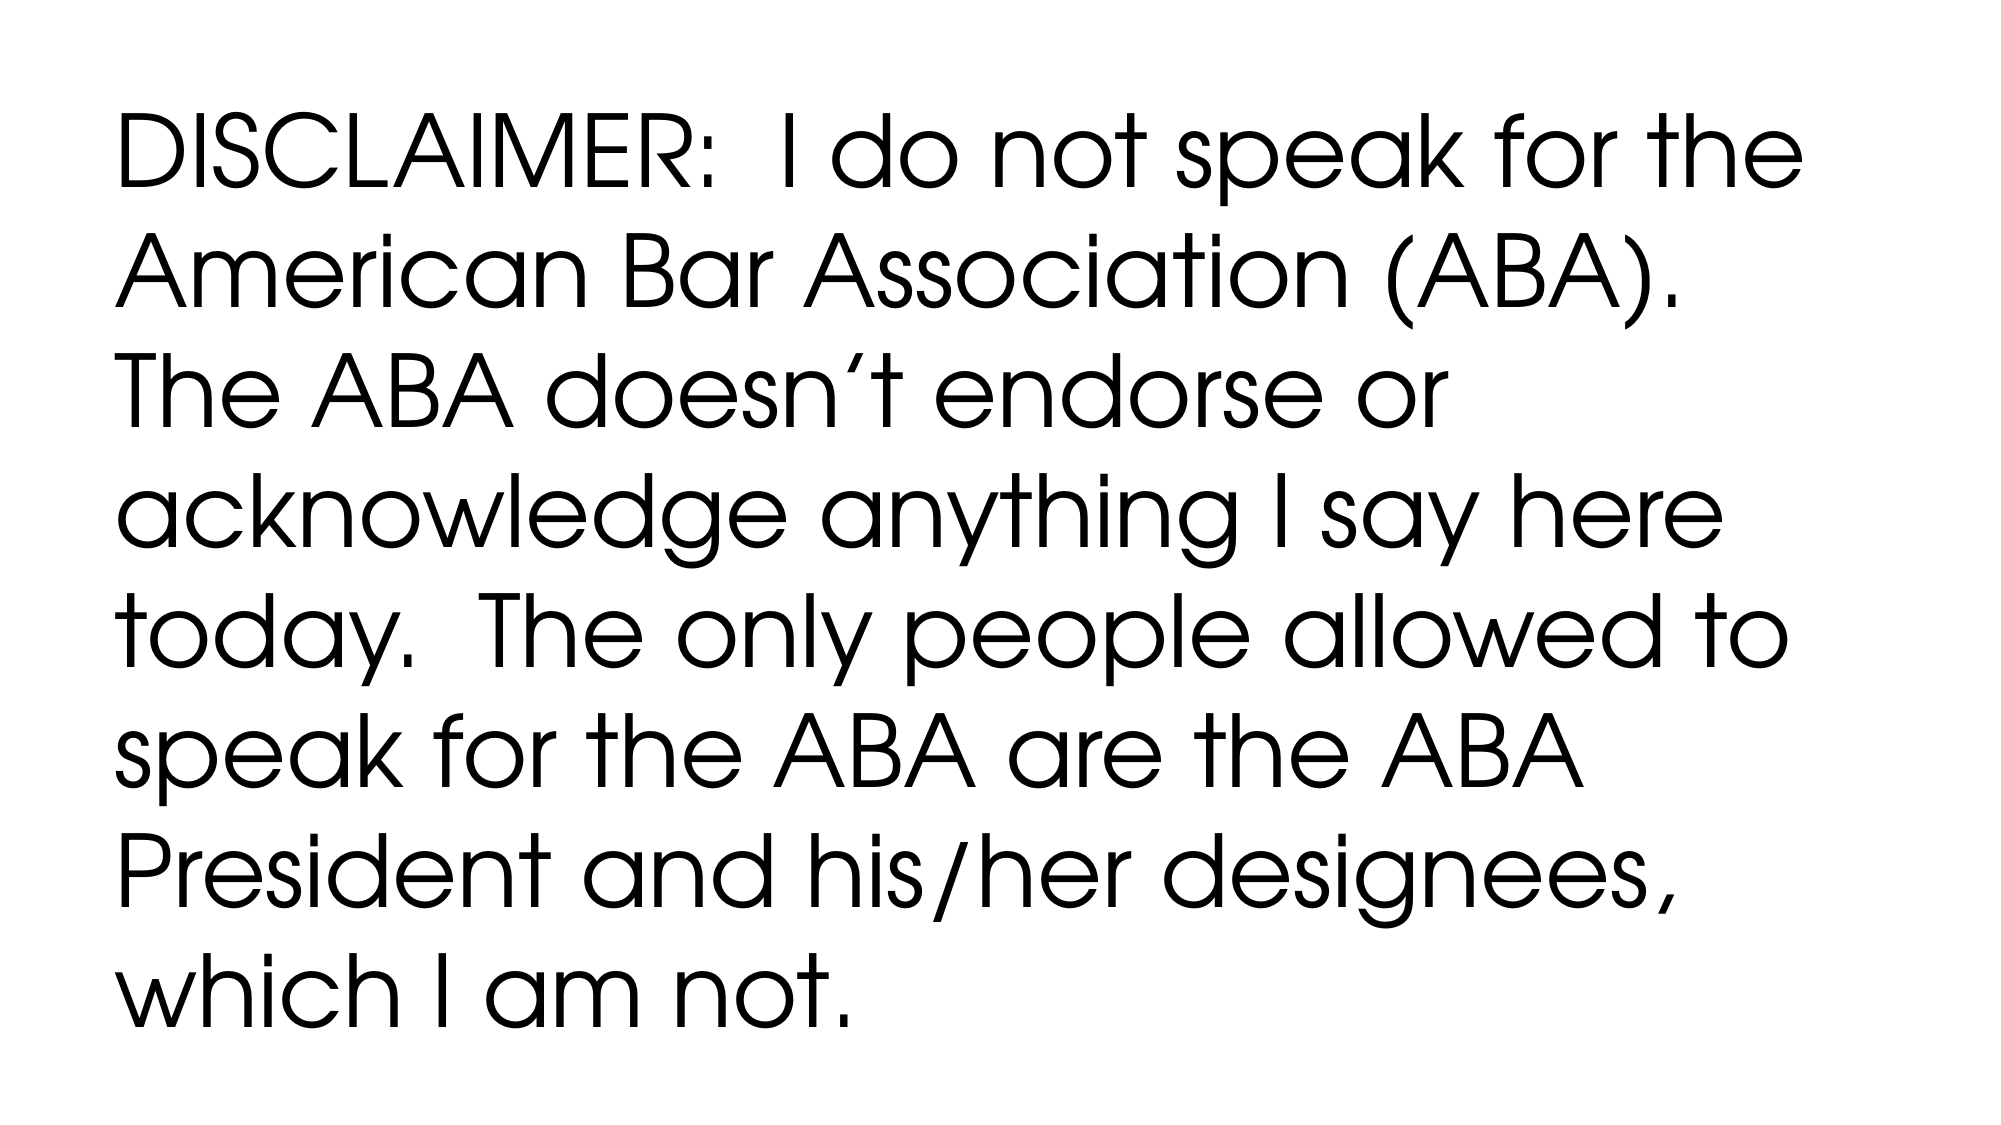

DISCLAIMER:  I do not speak for the American Bar Association (ABA).  The ABA doesn’t endorse or acknowledge anything I say here today.  The only people allowed to speak for the ABA are the ABA President and his/her designees, which I am not.